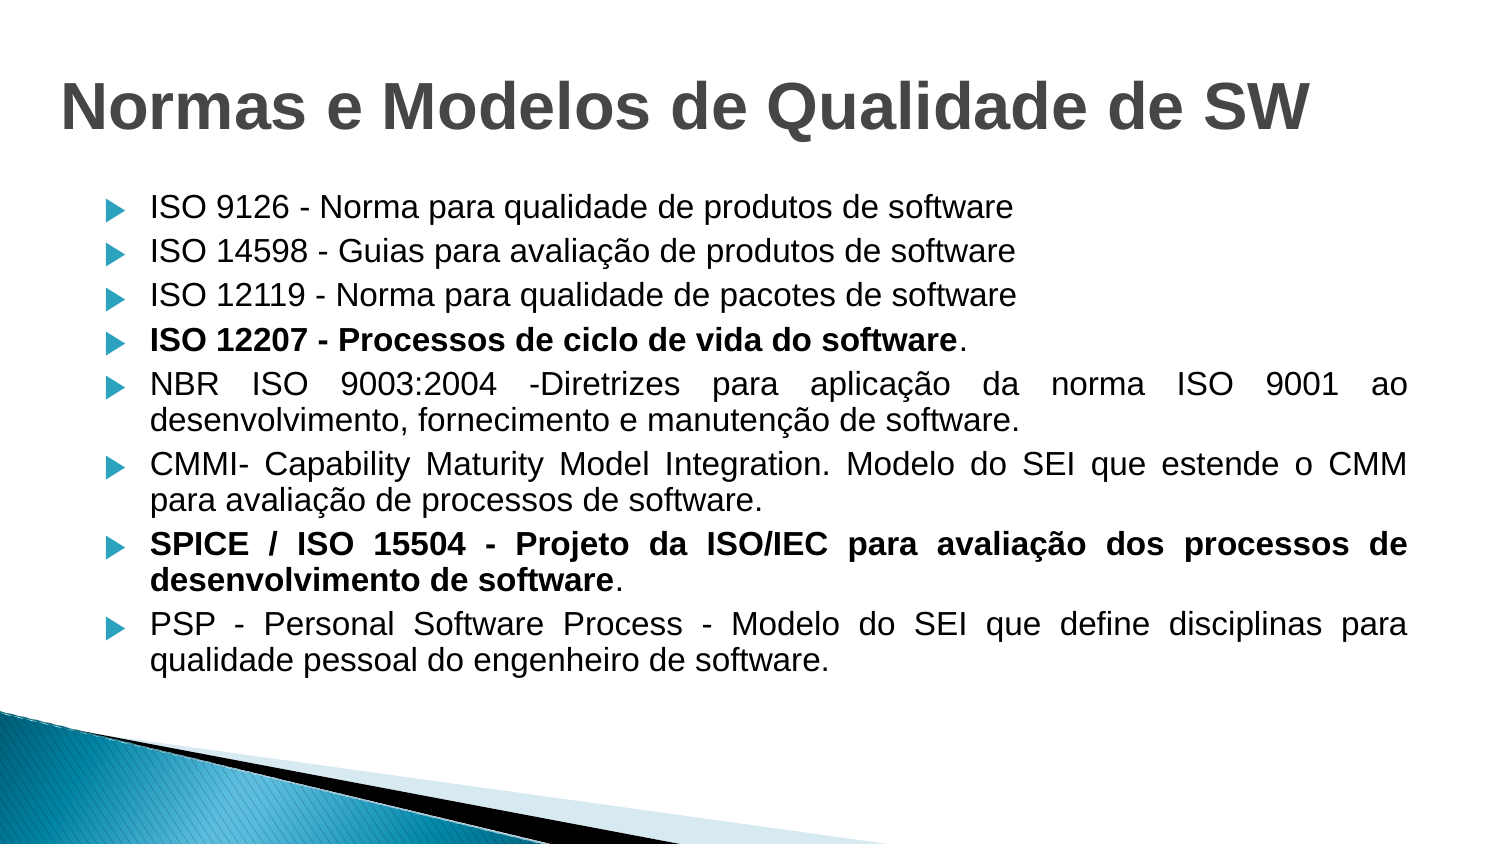

Normas e Modelos de Qualidade de SW
ISO 9126 - Norma para qualidade de produtos de software
ISO 14598 - Guias para avaliação de produtos de software
ISO 12119 - Norma para qualidade de pacotes de software
ISO 12207 - Processos de ciclo de vida do software.
NBR ISO 9003:2004 -Diretrizes para aplicação da norma ISO 9001 ao desenvolvimento, fornecimento e manutenção de software.
CMMI- Capability Maturity Model Integration. Modelo do SEI que estende o CMM para avaliação de processos de software.
SPICE / ISO 15504 - Projeto da ISO/IEC para avaliação dos processos de desenvolvimento de software.
PSP - Personal Software Process - Modelo do SEI que define disciplinas para qualidade pessoal do engenheiro de software.